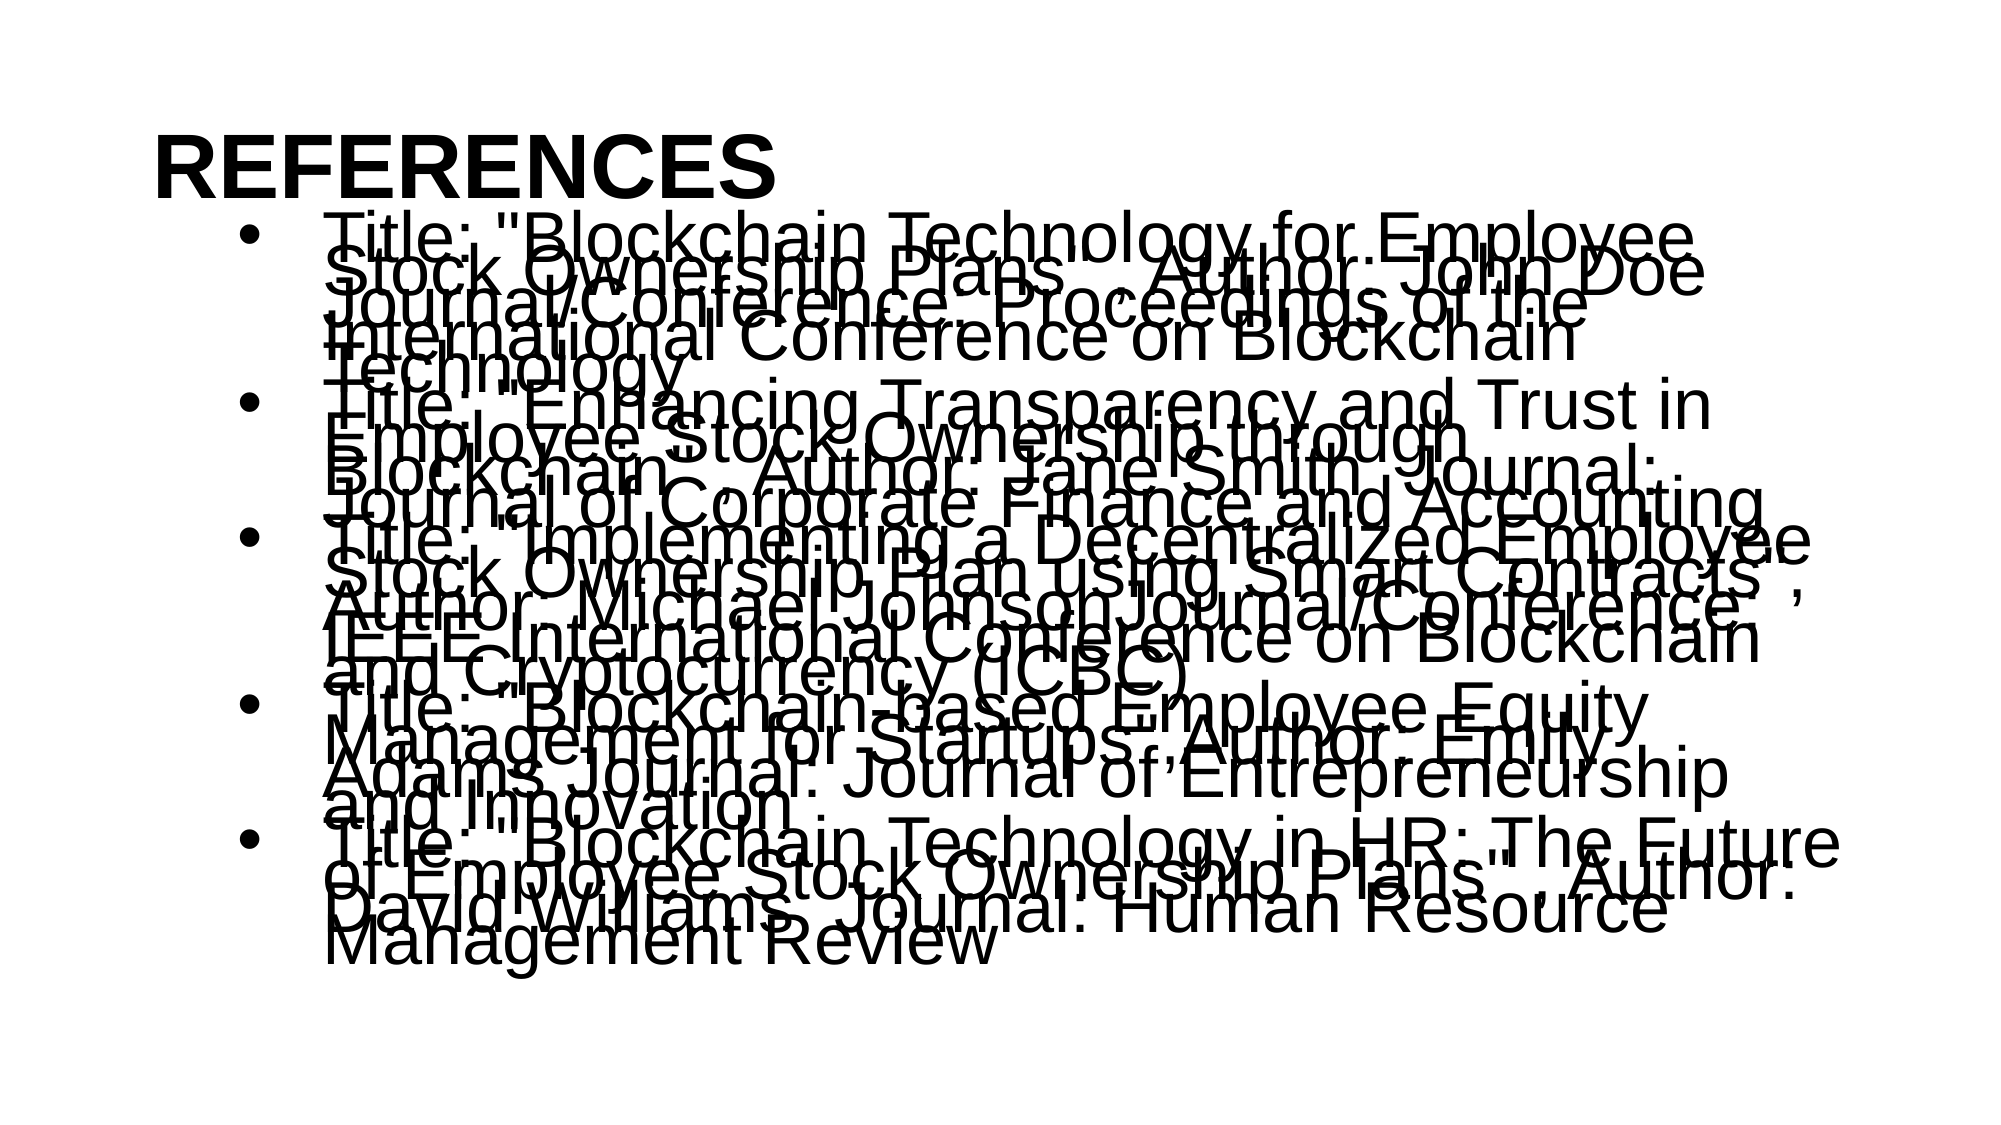

# REFERENCES
Title: "Blockchain Technology for Employee Stock Ownership Plans" , Author: John Doe Journal/Conference: Proceedings of the International Conference on Blockchain Technology
Title: "Enhancing Transparency and Trust in Employee Stock Ownership through Blockchain" , Author: Jane Smith  Journal: Journal of Corporate Finance and Accounting
Title: "Implementing a Decentralized Employee Stock Ownership Plan using Smart Contracts", Author: Michael JohnsonJournal/Conference: IEEE International Conference on Blockchain and Cryptocurrency (ICBC)
Title: "Blockchain-based Employee Equity Management for Startups",Author: Emily Adams Journal: Journal of Entrepreneurship and Innovation
Title: "Blockchain Technology in HR: The Future of Employee Stock Ownership Plans" , Author: David Williams  Journal: Human Resource Management Review